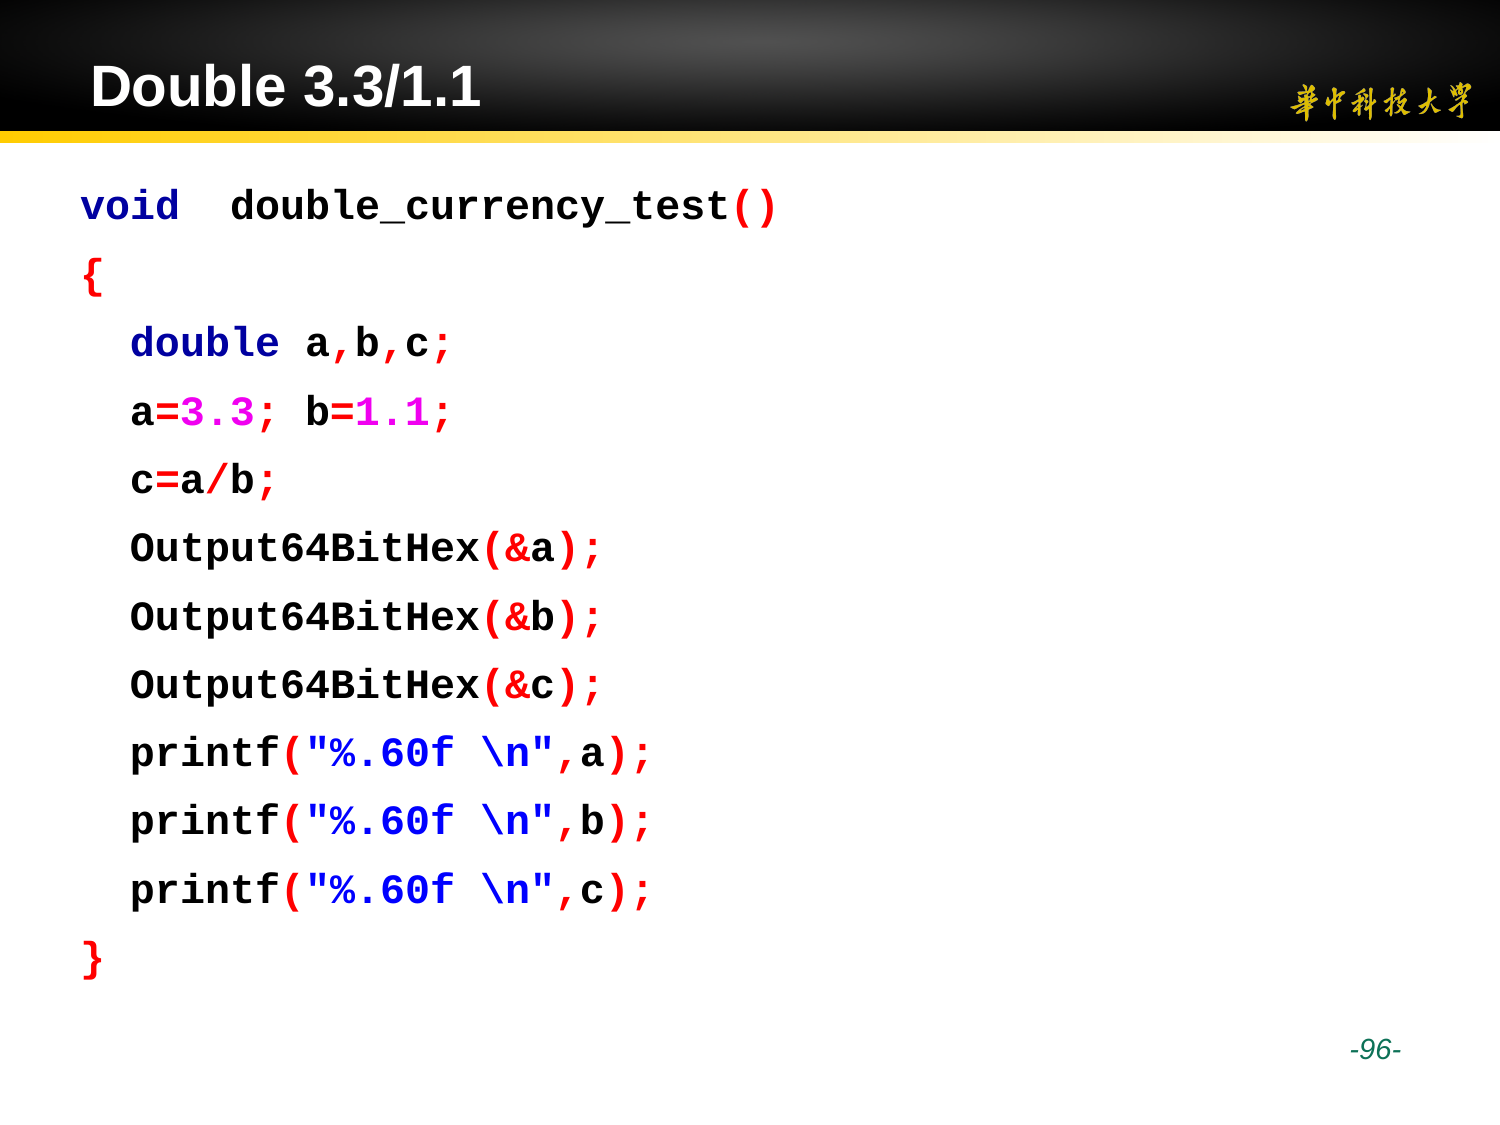

# Double 3.3/1.1
void  double_currency_test()
{
  double a,b,c;
  a=3.3; b=1.1;
  c=a/b;
  Output64BitHex(&a);
  Output64BitHex(&b);
  Output64BitHex(&c);
  printf("%.60f \n",a);
  printf("%.60f \n",b);
  printf("%.60f \n",c);
}
 -96-